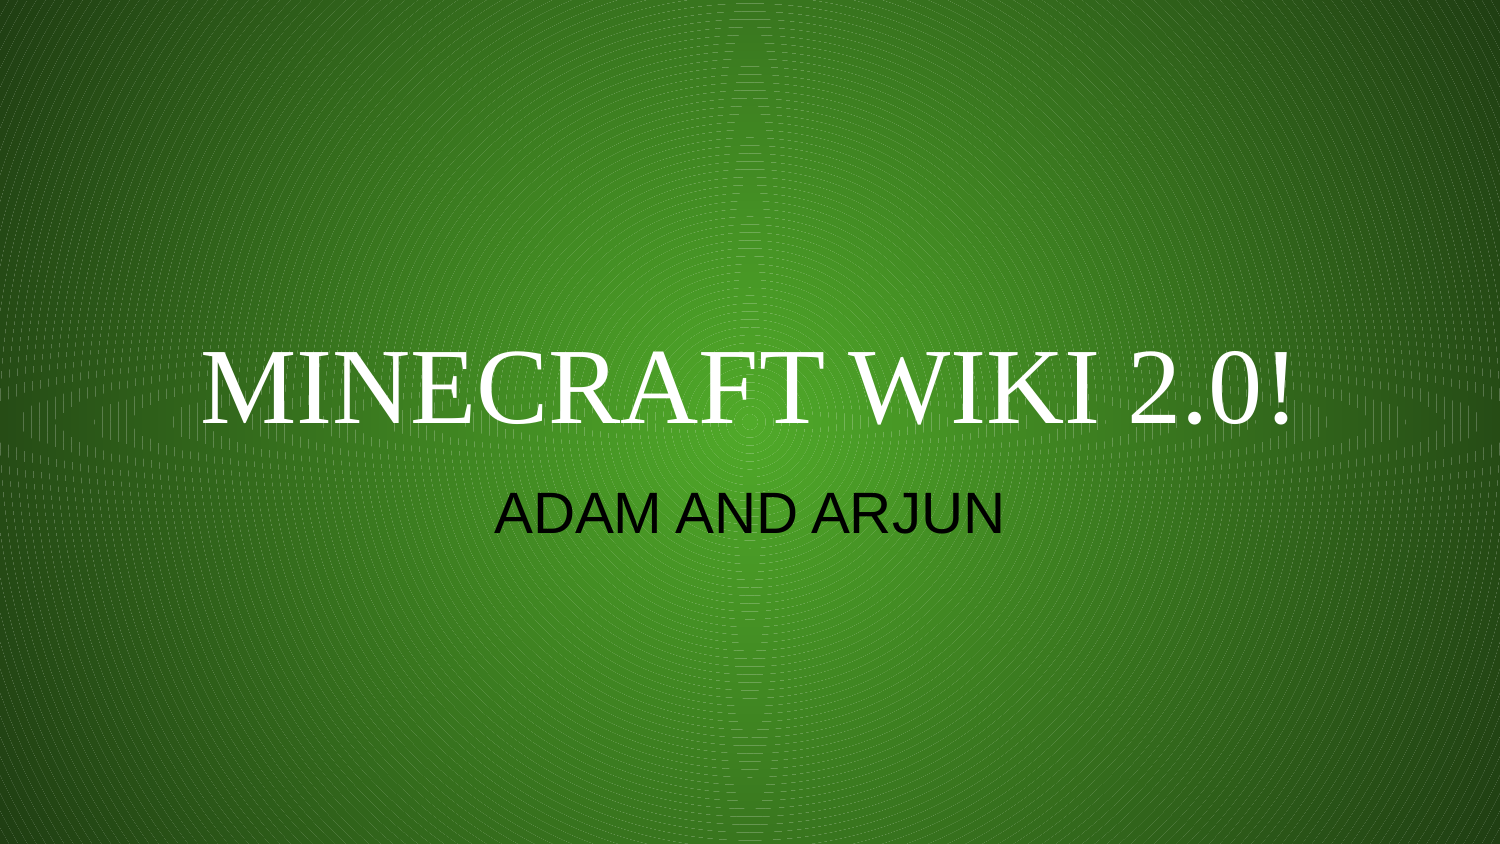

# MINECRAFT WIKI 2.0!
ADAM AND ARJUN